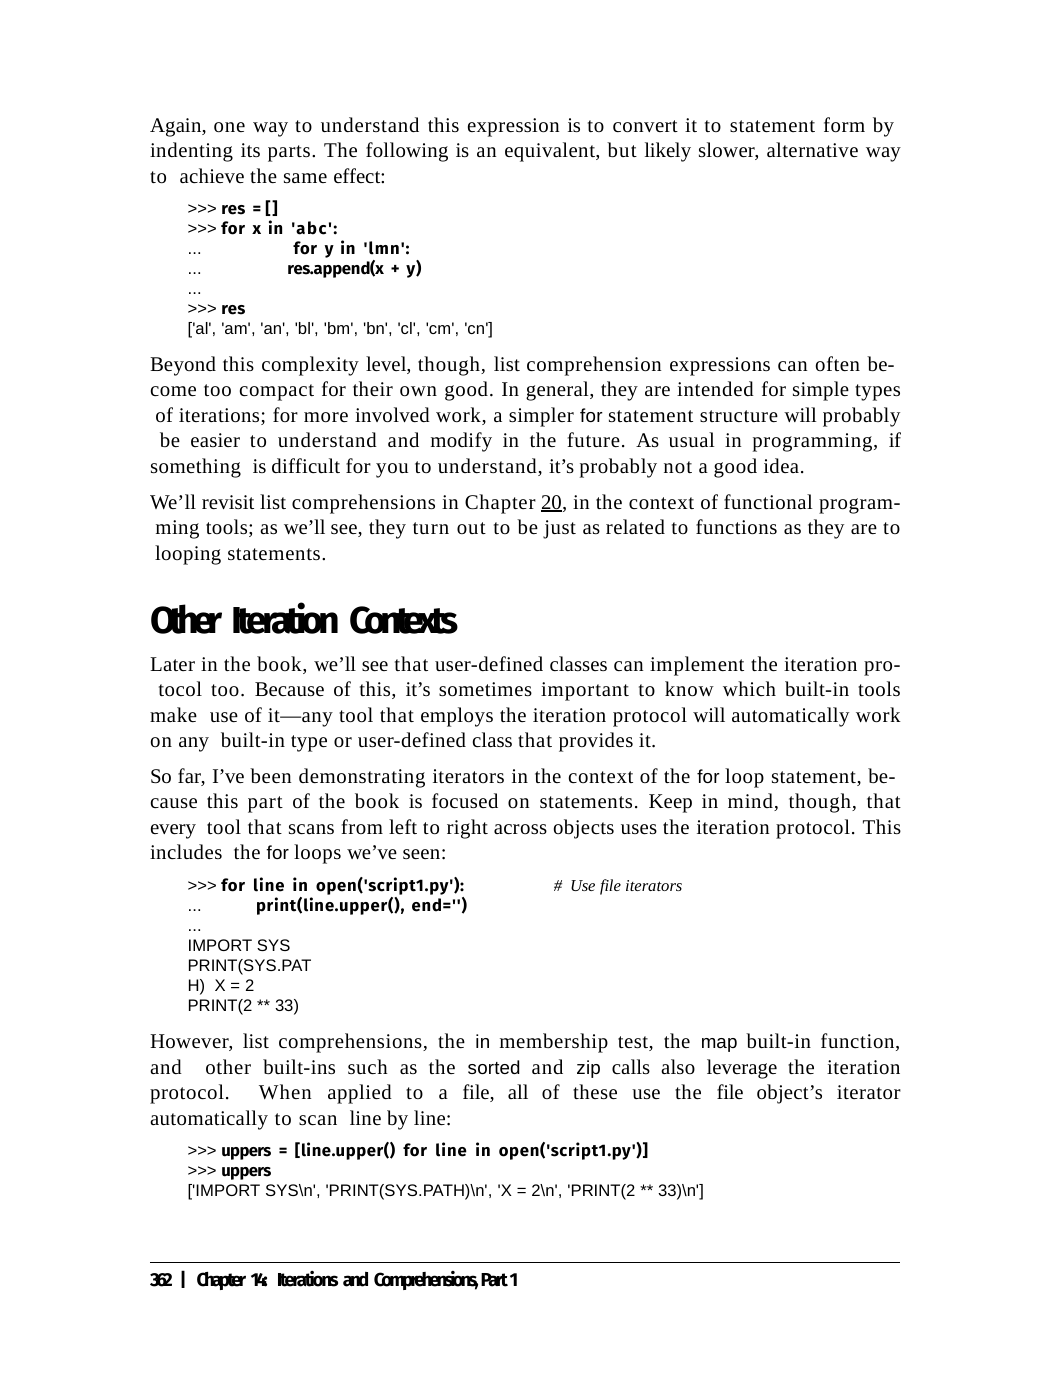

Again, one way to understand this expression is to convert it to statement form by  indenting its parts. The following is an equivalent, but likely slower, alternative way to  achieve the same effect:
>>> res = []
>>> for x in 'abc':
...	for y in 'lmn':
...
...
>>> res
res.append(x + y)
['al', 'am', 'an', 'bl', 'bm', 'bn', 'cl', 'cm', 'cn']
Beyond this complexity level, though, list comprehension expressions can often be-  come too compact for their own good. In general, they are intended for simple types  of iterations; for more involved work, a simpler for statement structure will probably  be easier to understand and modify in the future. As usual in programming, if something  is difficult for you to understand, it’s probably not a good idea.
We’ll revisit list comprehensions in Chapter 20, in the context of functional program-  ming tools; as we’ll see, they turn out to be just as related to functions as they are to  looping statements.
Other Iteration Contexts
Later in the book, we’ll see that user-defined classes can implement the iteration pro-  tocol too. Because of this, it’s sometimes important to know which built-in tools make  use of it—any tool that employs the iteration protocol will automatically work on any  built-in type or user-defined class that provides it.
So far, I’ve been demonstrating iterators in the context of the for loop statement, be-  cause this part of the book is focused on statements. Keep in mind, though, that every  tool that scans from left to right across objects uses the iteration protocol. This includes  the for loops we’ve seen:
>>> for line in open('script1.py'):
...	print(line.upper(), end='')
...
IMPORT SYS  PRINT(SYS.PATH)  X = 2
PRINT(2 ** 33)
# Use file iterators
However, list comprehensions, the in membership test, the map built-in function, and  other built-ins such as the sorted and zip calls also leverage the iteration protocol.  When applied to a file, all of these use the file object’s iterator automatically to scan  line by line:
>>> uppers = [line.upper() for line in open('script1.py')]
>>> uppers
['IMPORT SYS\n', 'PRINT(SYS.PATH)\n', 'X = 2\n', 'PRINT(2 ** 33)\n']

362  |  Chapter 14:  Iterations and Comprehensions, Part 1